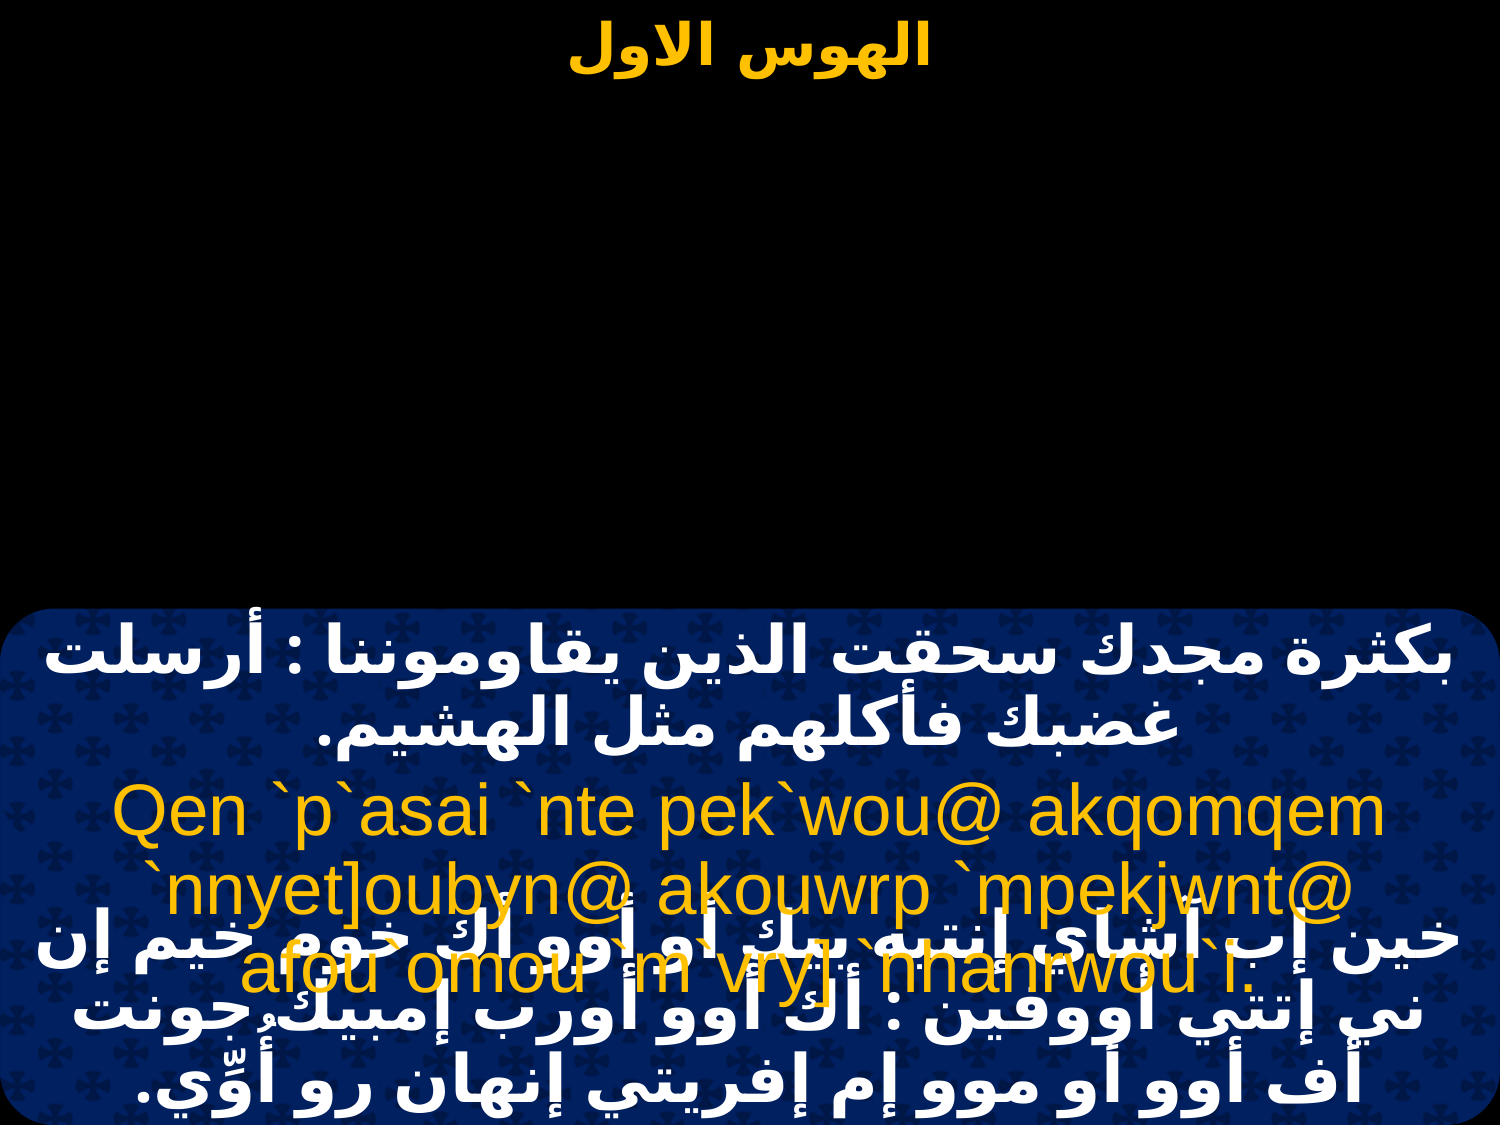

#
بكثرة مجدك سحقت الذين يقاوموننا : أرسلت غضبك فأكلهم مثل الهشيم.
Qen `p`asai `nte pek`wou@ akqomqem `nnyet]oubyn@ akouwrp `mpekjwnt@ afou`omou `m`vry] `nhanrwou`i.
خين إب آشاي إنتيه بيك أو أوو أك خوم خيم إن ني إتتي أووفين : أك أوو أورب إمبيك جونت أف أوو أو موو إم إفريتي إنهان رو أُوِّي.